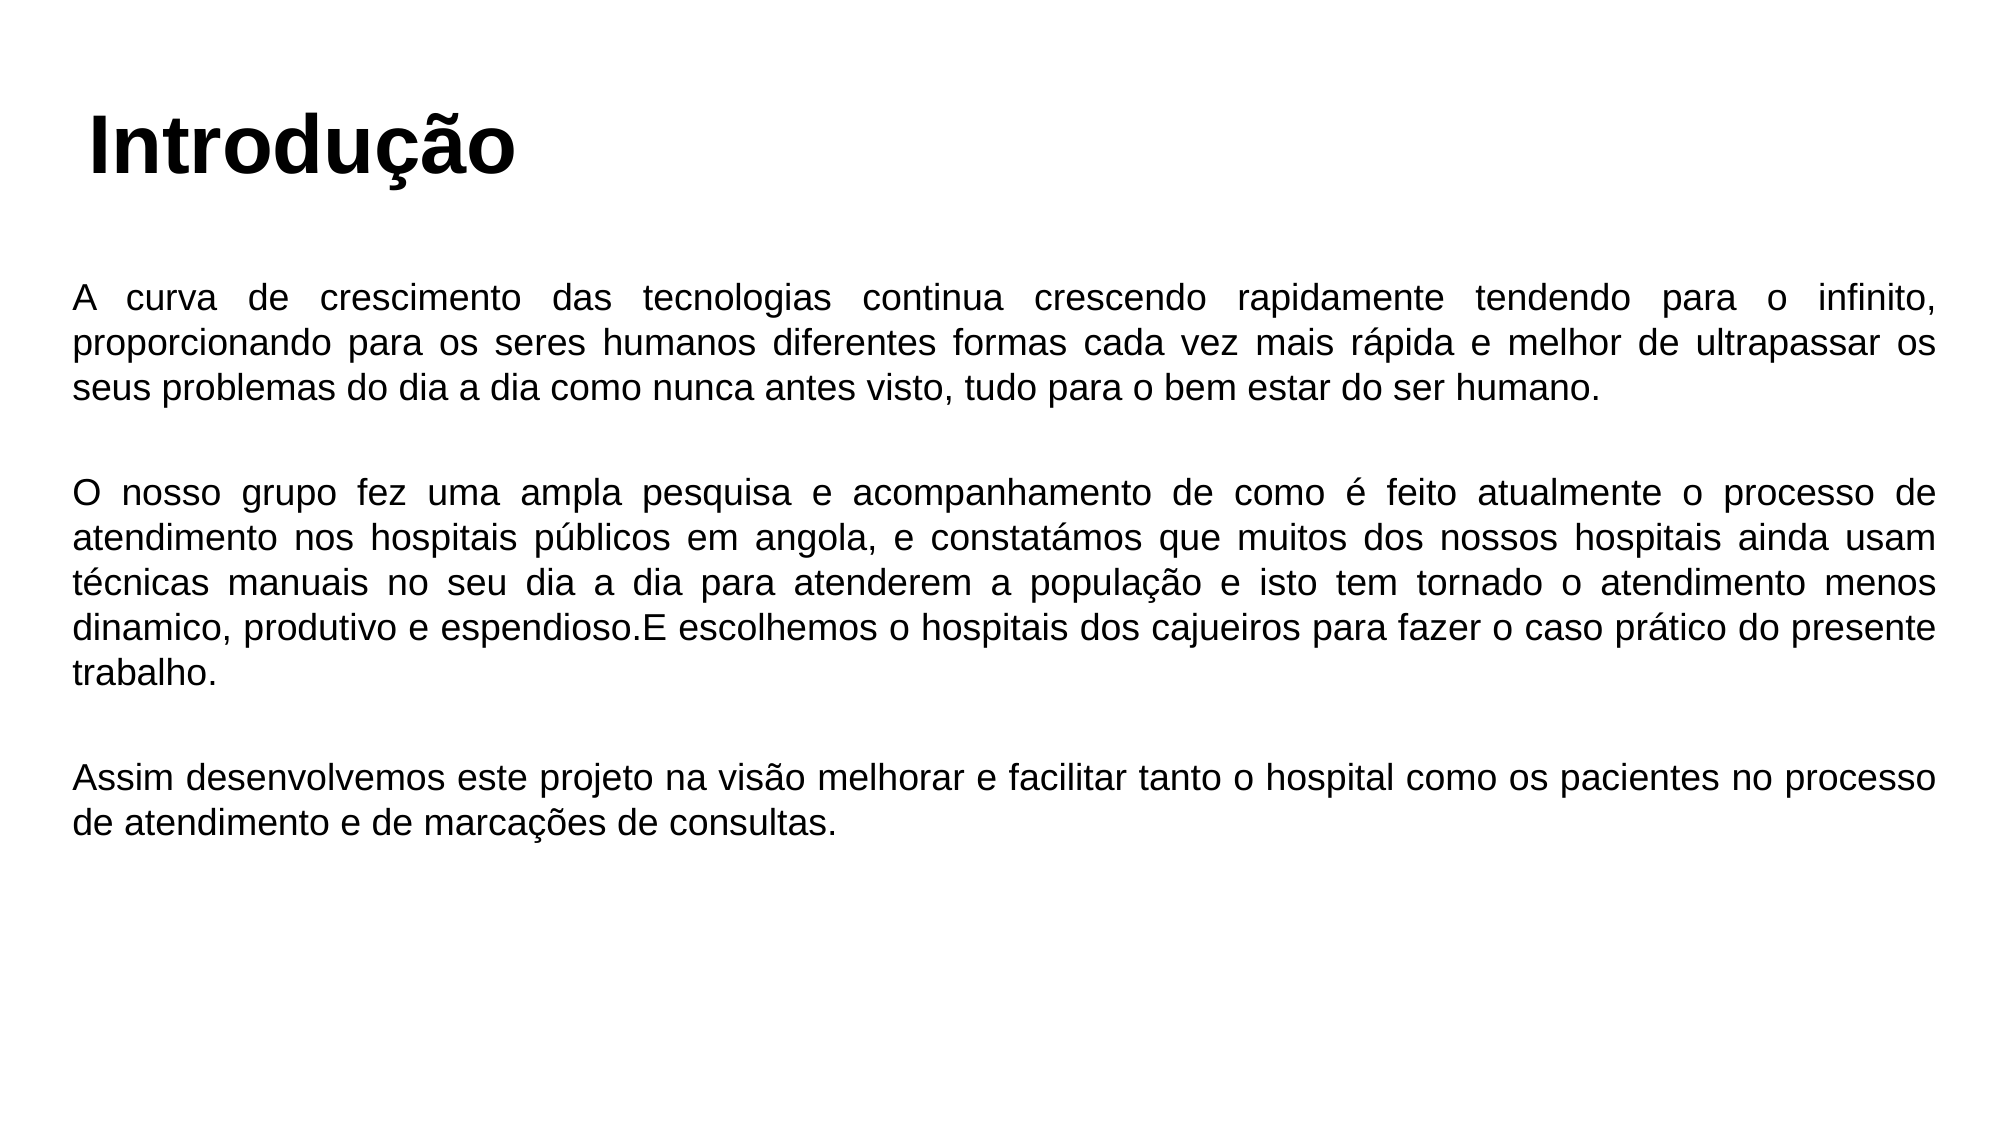

# Introdução
A curva de crescimento das tecnologias continua crescendo rapidamente tendendo para o infinito, proporcionando para os seres humanos diferentes formas cada vez mais rápida e melhor de ultrapassar os seus problemas do dia a dia como nunca antes visto, tudo para o bem estar do ser humano.

O nosso grupo fez uma ampla pesquisa e acompanhamento de como é feito atualmente o processo de atendimento nos hospitais públicos em angola, e constatámos que muitos dos nossos hospitais ainda usam técnicas manuais no seu dia a dia para atenderem a população e isto tem tornado o atendimento menos dinamico, produtivo e espendioso.E escolhemos o hospitais dos cajueiros para fazer o caso prático do presente trabalho.

Assim desenvolvemos este projeto na visão melhorar e facilitar tanto o hospital como os pacientes no processo de atendimento e de marcações de consultas.